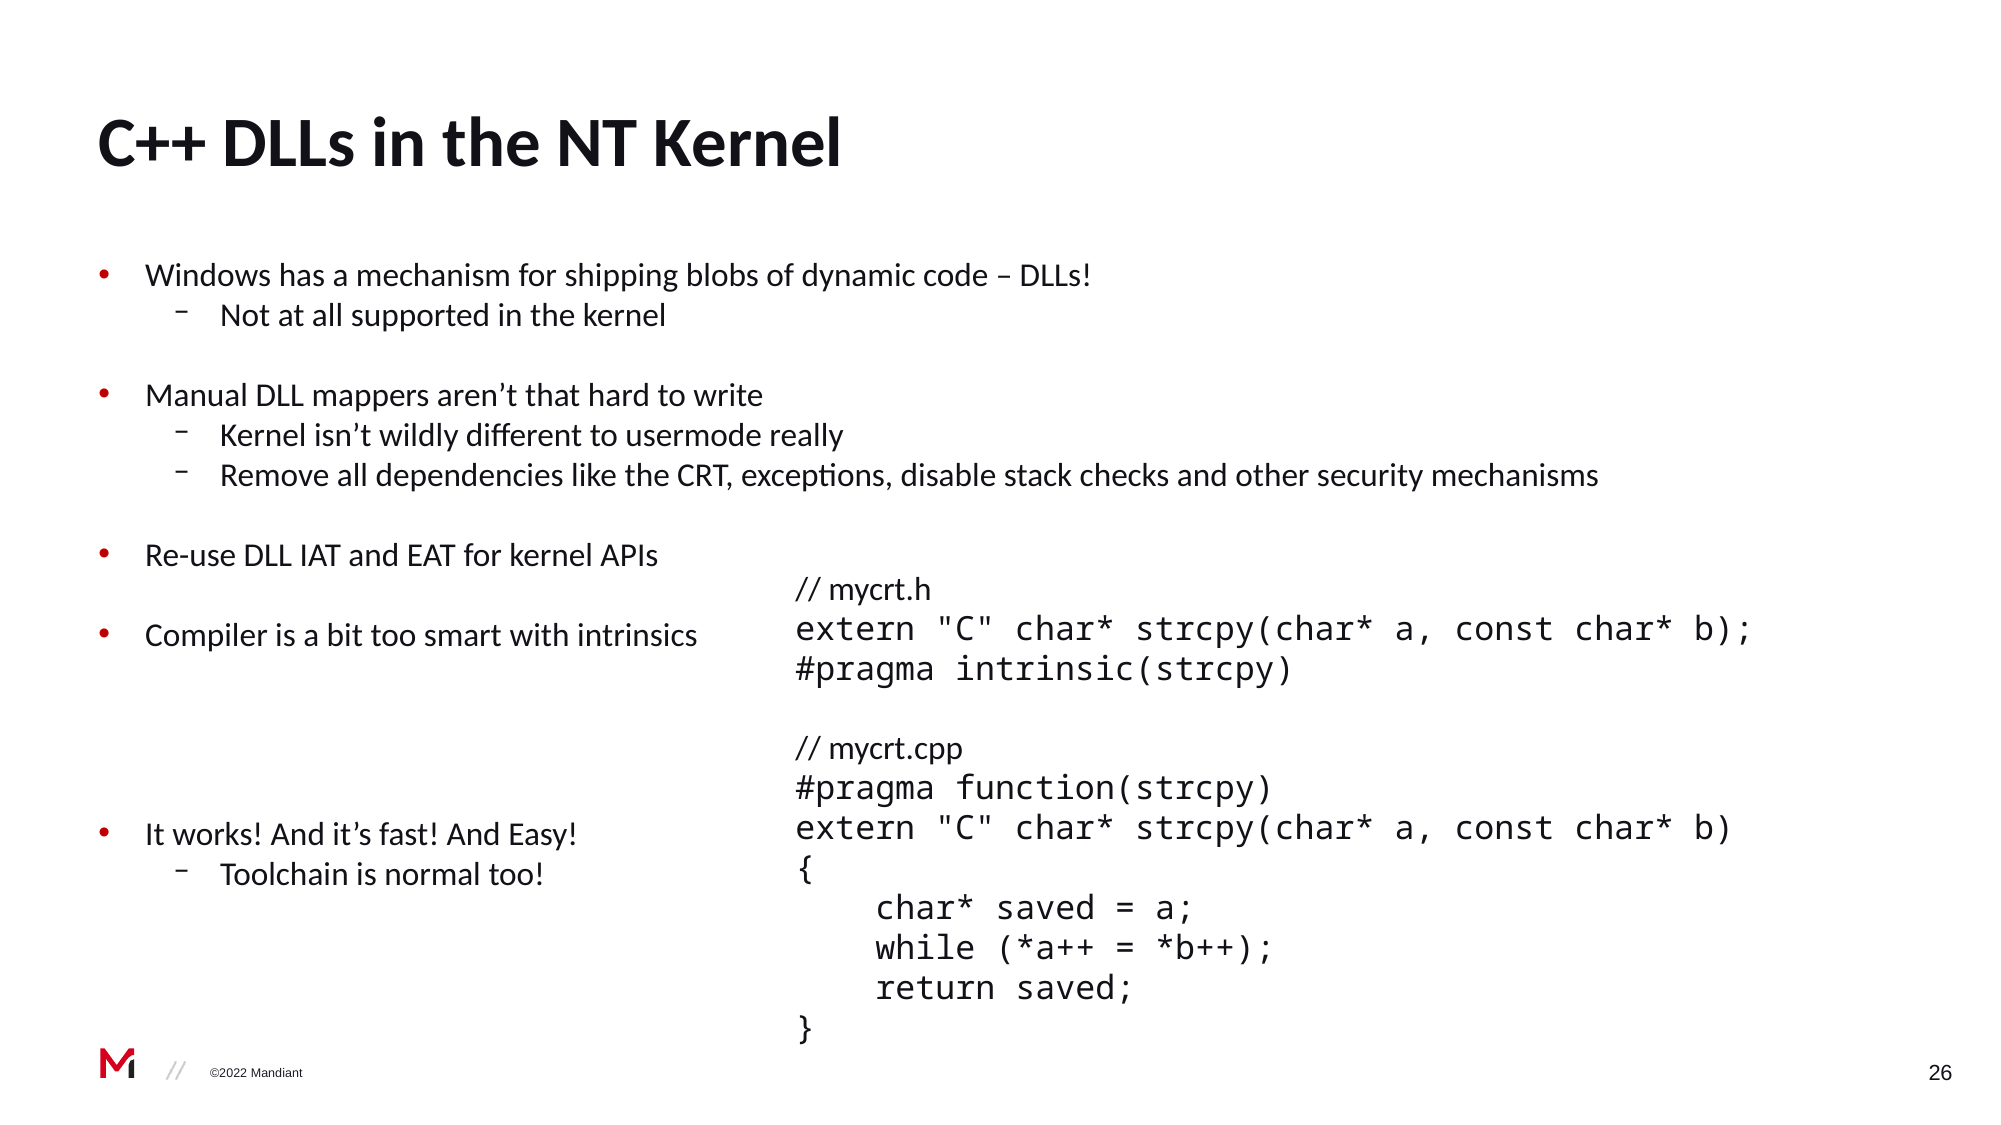

# C++ DLLs in the NT Kernel

Windows has a mechanism for shipping blobs of dynamic code – DLLs!
Not at all supported in the kernel

Manual DLL mappers aren’t that hard to write
Kernel isn’t wildly different to usermode really
Remove all dependencies like the CRT, exceptions, disable stack checks and other security mechanisms

Re-use DLL IAT and EAT for kernel APIs

Compiler is a bit too smart with intrinsics

It works! And it’s fast! And Easy!
Toolchain is normal too!

// mycrt.h
extern "C" char* strcpy(char* a, const char* b);
#pragma intrinsic(strcpy)

// mycrt.cpp
#pragma function(strcpy)
extern "C" char* strcpy(char* a, const char* b)
{
    char* saved = a;
    while (*a++ = *b++);
    return saved;
}